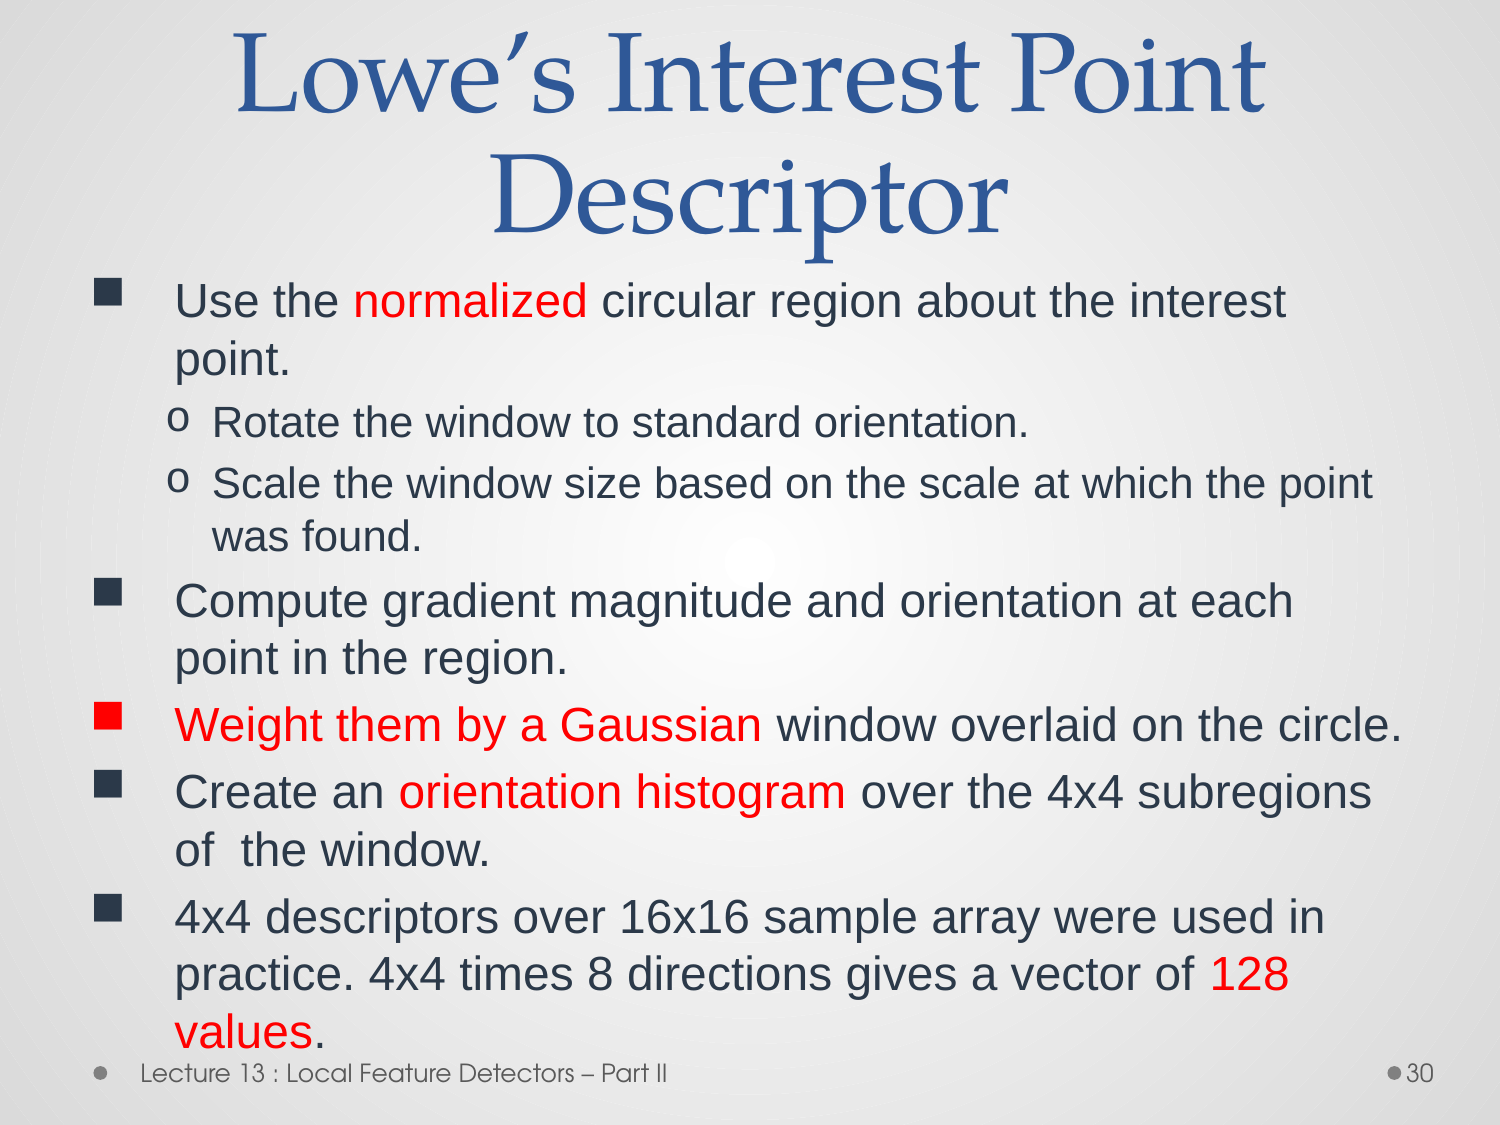

# Lowe’s Interest Point Descriptor
Use the normalized circular region about the interest point.
Rotate the window to standard orientation.
Scale the window size based on the scale at which the point was found.
Compute gradient magnitude and orientation at each point in the region.
Weight them by a Gaussian window overlaid on the circle.
Create an orientation histogram over the 4x4 subregions of  the window.
4x4 descriptors over 16x16 sample array were used in practice. 4x4 times 8 directions gives a vector of 128 values.

30